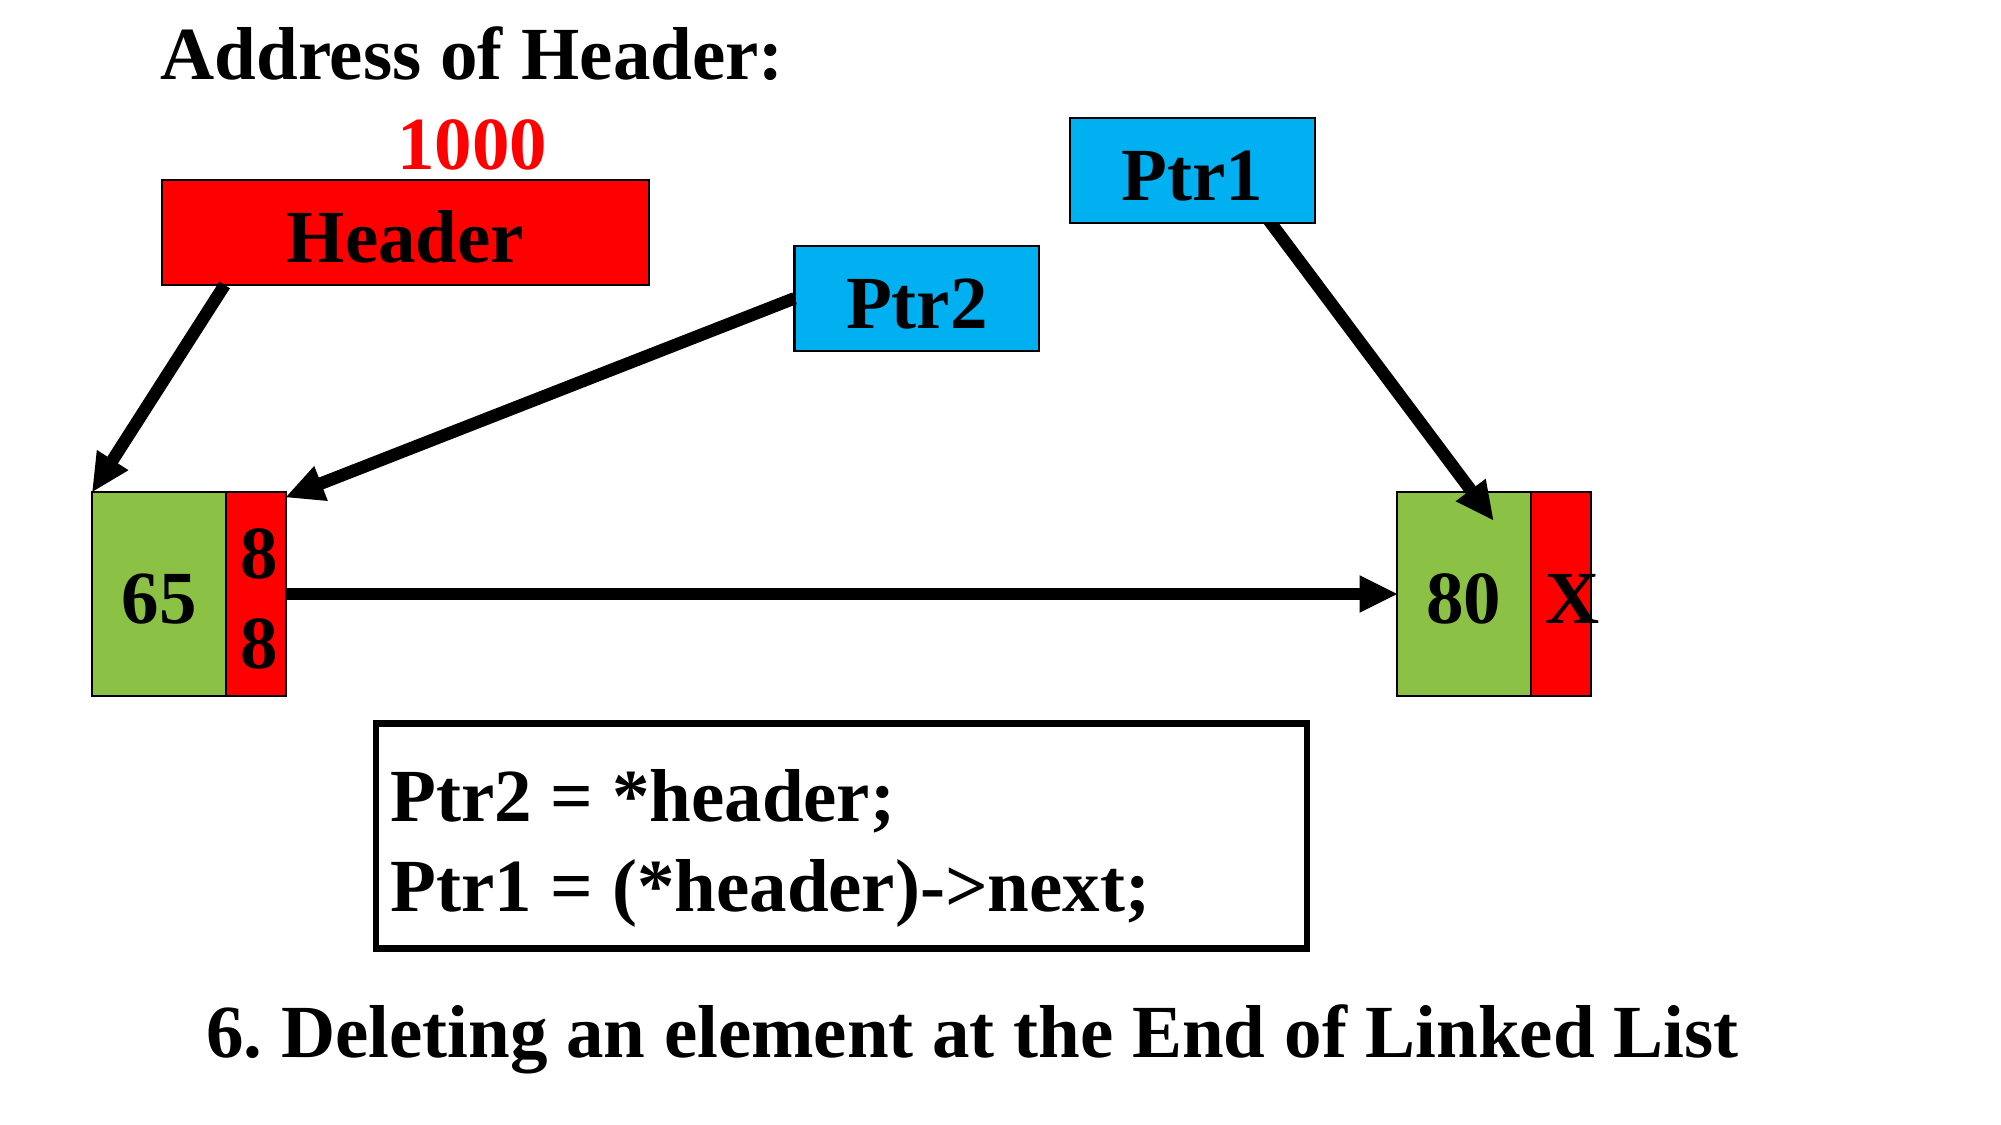

Address of Header:
1000
Ptr1
Header
Ptr2
65
88
80
X
Ptr2 = *header;
Ptr1 = (*header)->next;
6. Deleting an element at the End of Linked List